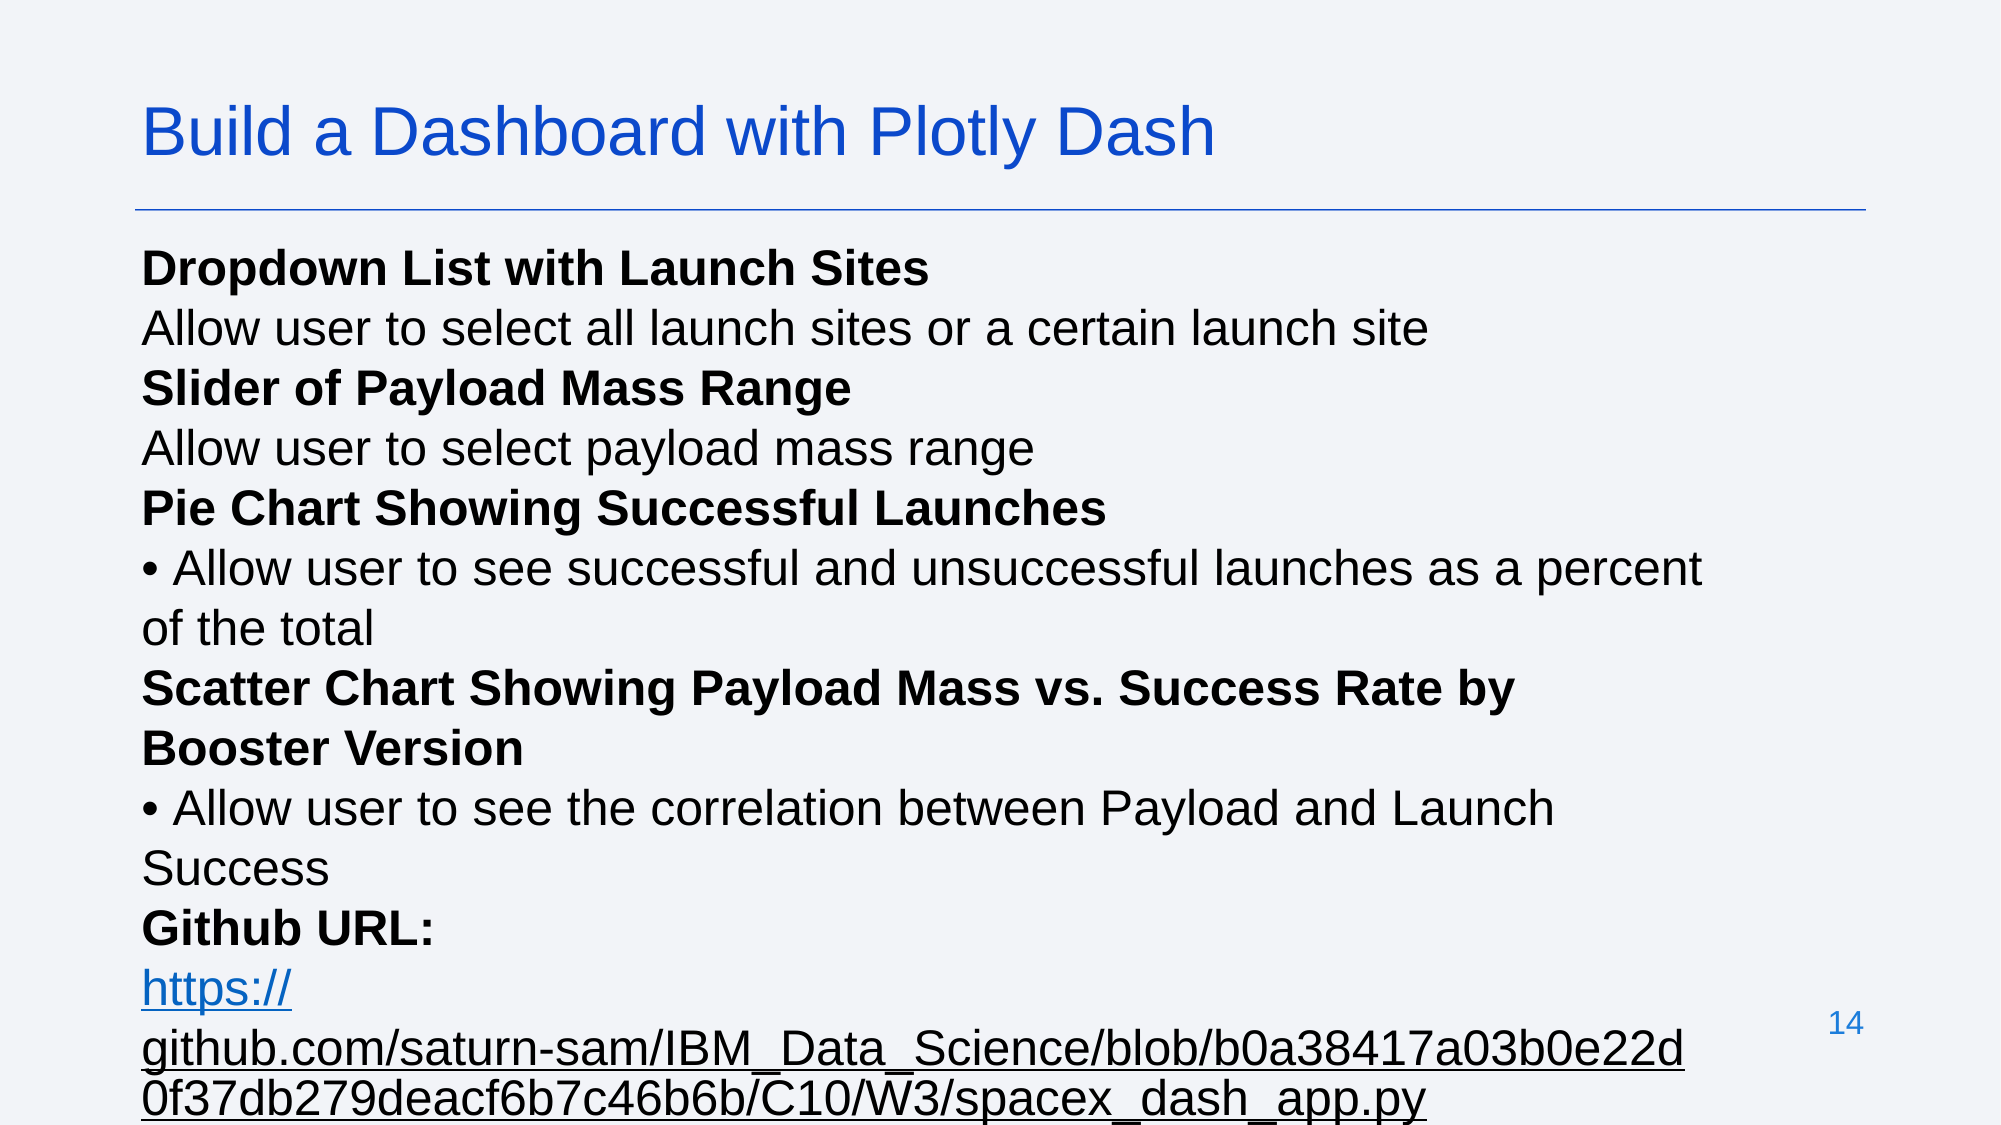

Build a Dashboard with Plotly Dash
Dropdown List with Launch Sites
Allow user to select all launch sites or a certain launch site
Slider of Payload Mass Range
Allow user to select payload mass range
Pie Chart Showing Successful Launches
• Allow user to see successful and unsuccessful launches as a percent of the total
Scatter Chart Showing Payload Mass vs. Success Rate by Booster Version
• Allow user to see the correlation between Payload and Launch Success
Github URL:
https://github.com/saturn-sam/IBM_Data_Science/blob/b0a38417a03b0e22d0f37db279deacf6b7c46b6b/C10/W3/spacex_dash_app.py
14